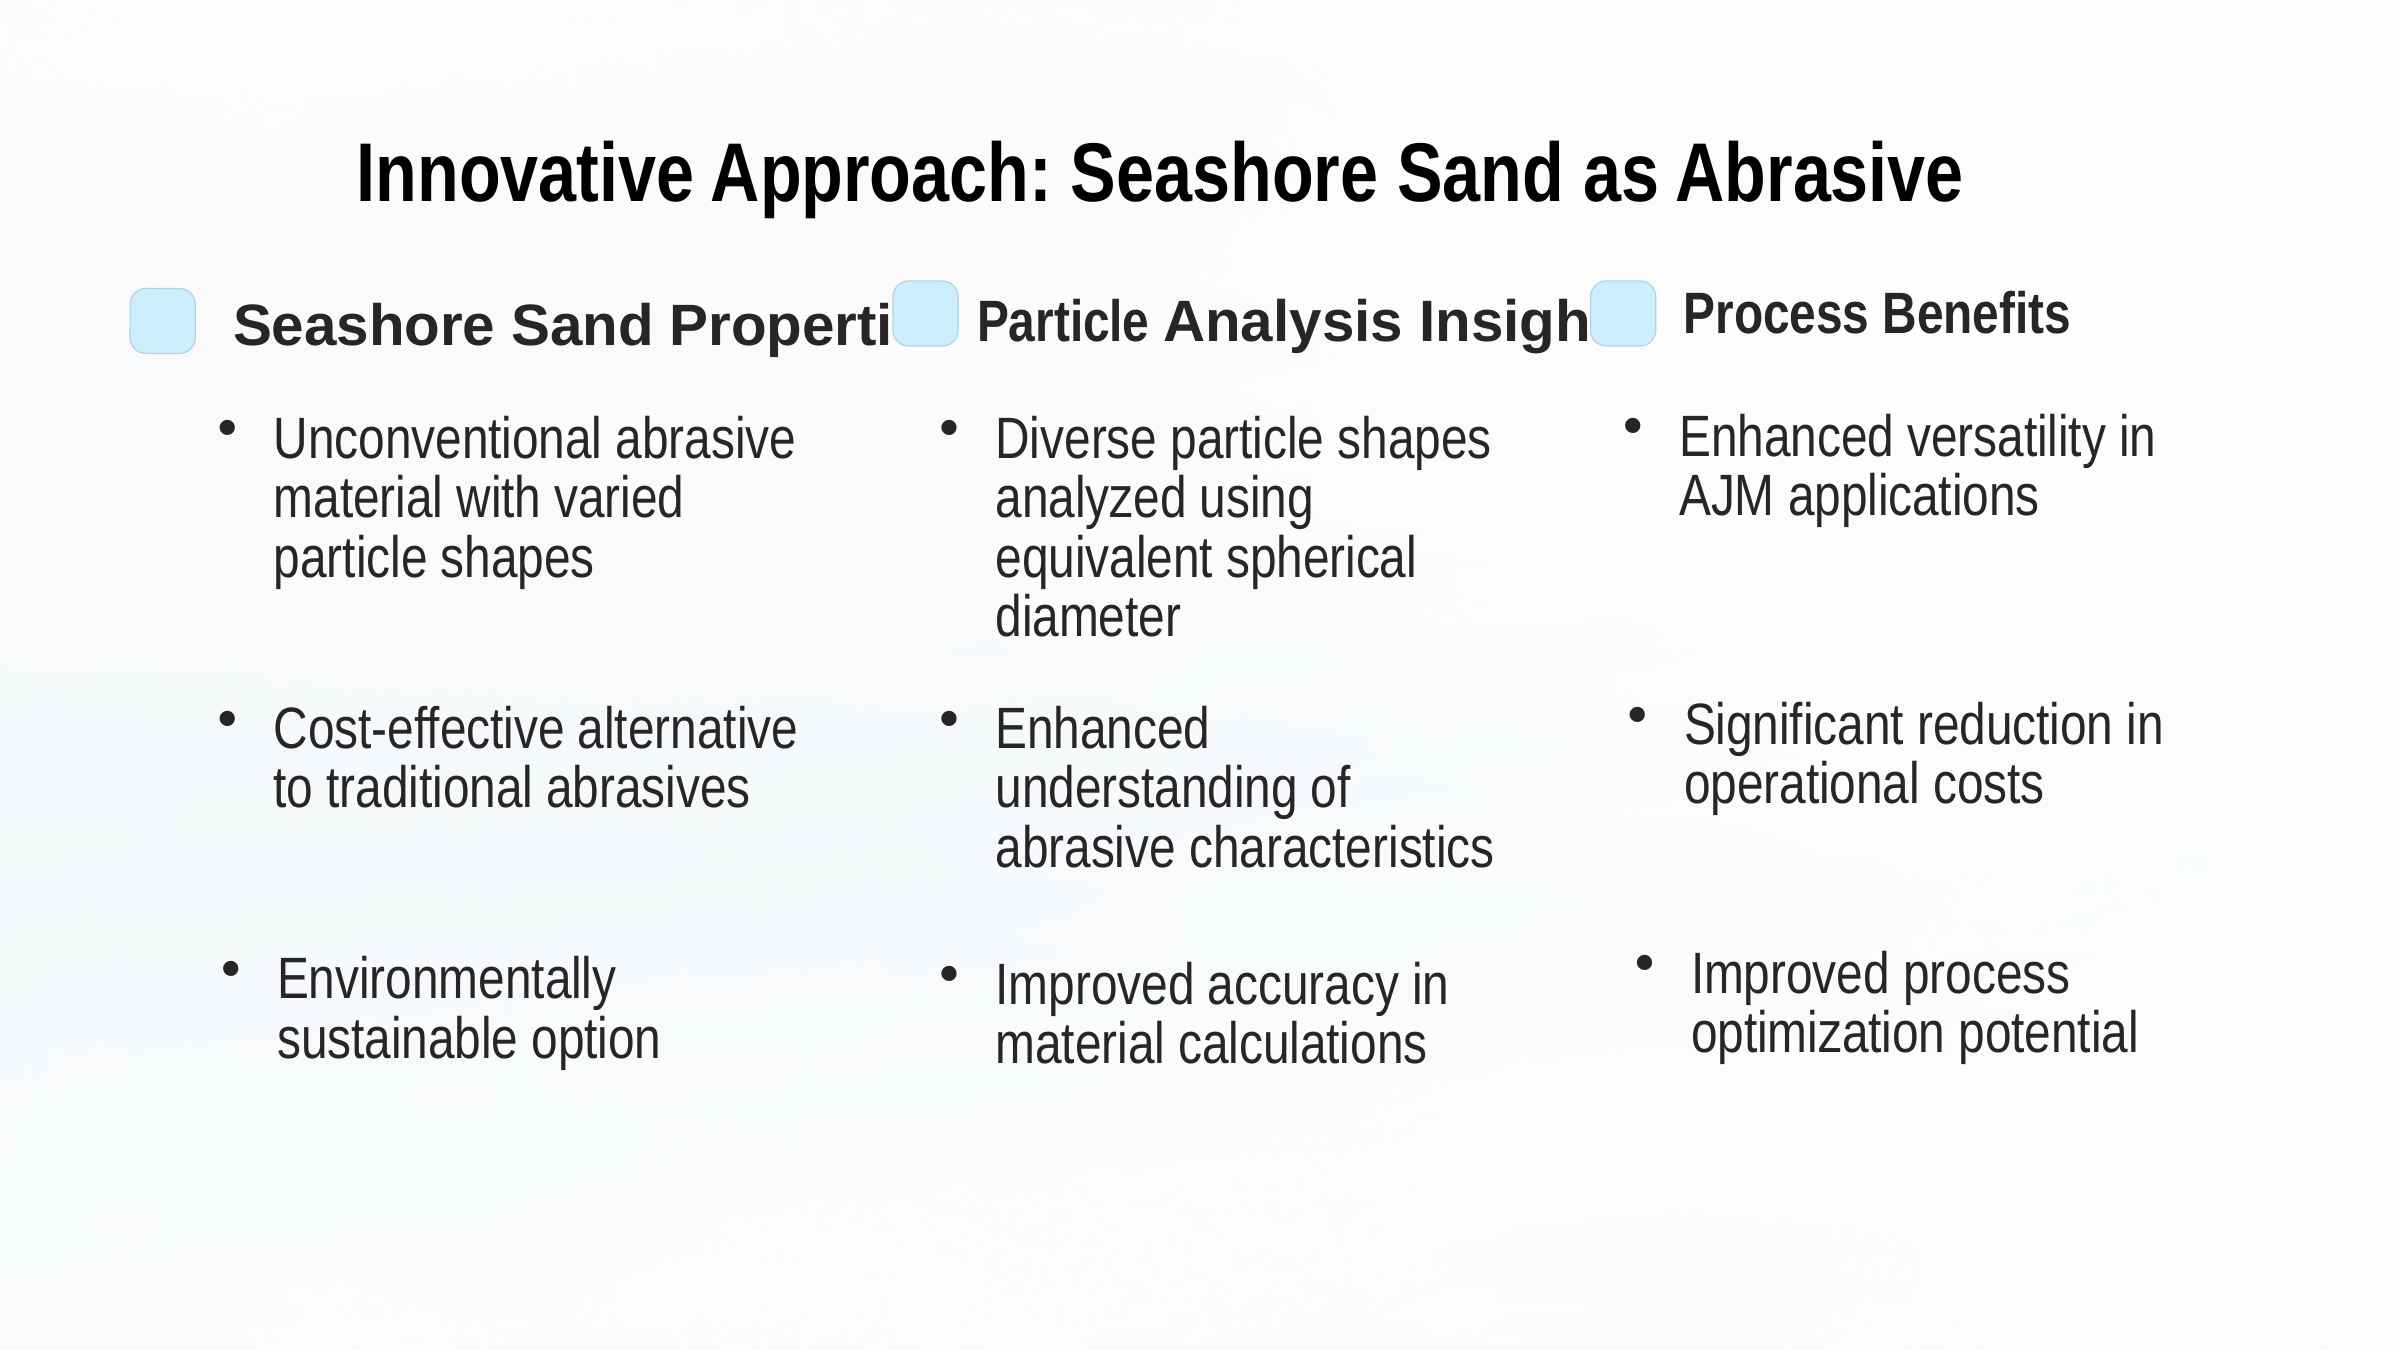

Innovative Approach: Seashore Sand as Abrasive

Process Benefits

Particle Analysis Insights
Seashore Sand Properties
Enhanced versatility in AJM applications
Unconventional abrasive material with varied particle shapes
Diverse particle shapes analyzed using equivalent spherical diameter
Significant reduction in operational costs
Cost-effective alternative to traditional abrasives
Enhanced understanding of abrasive characteristics
Improved process optimization potential
Environmentally sustainable option
Improved accuracy in material calculations